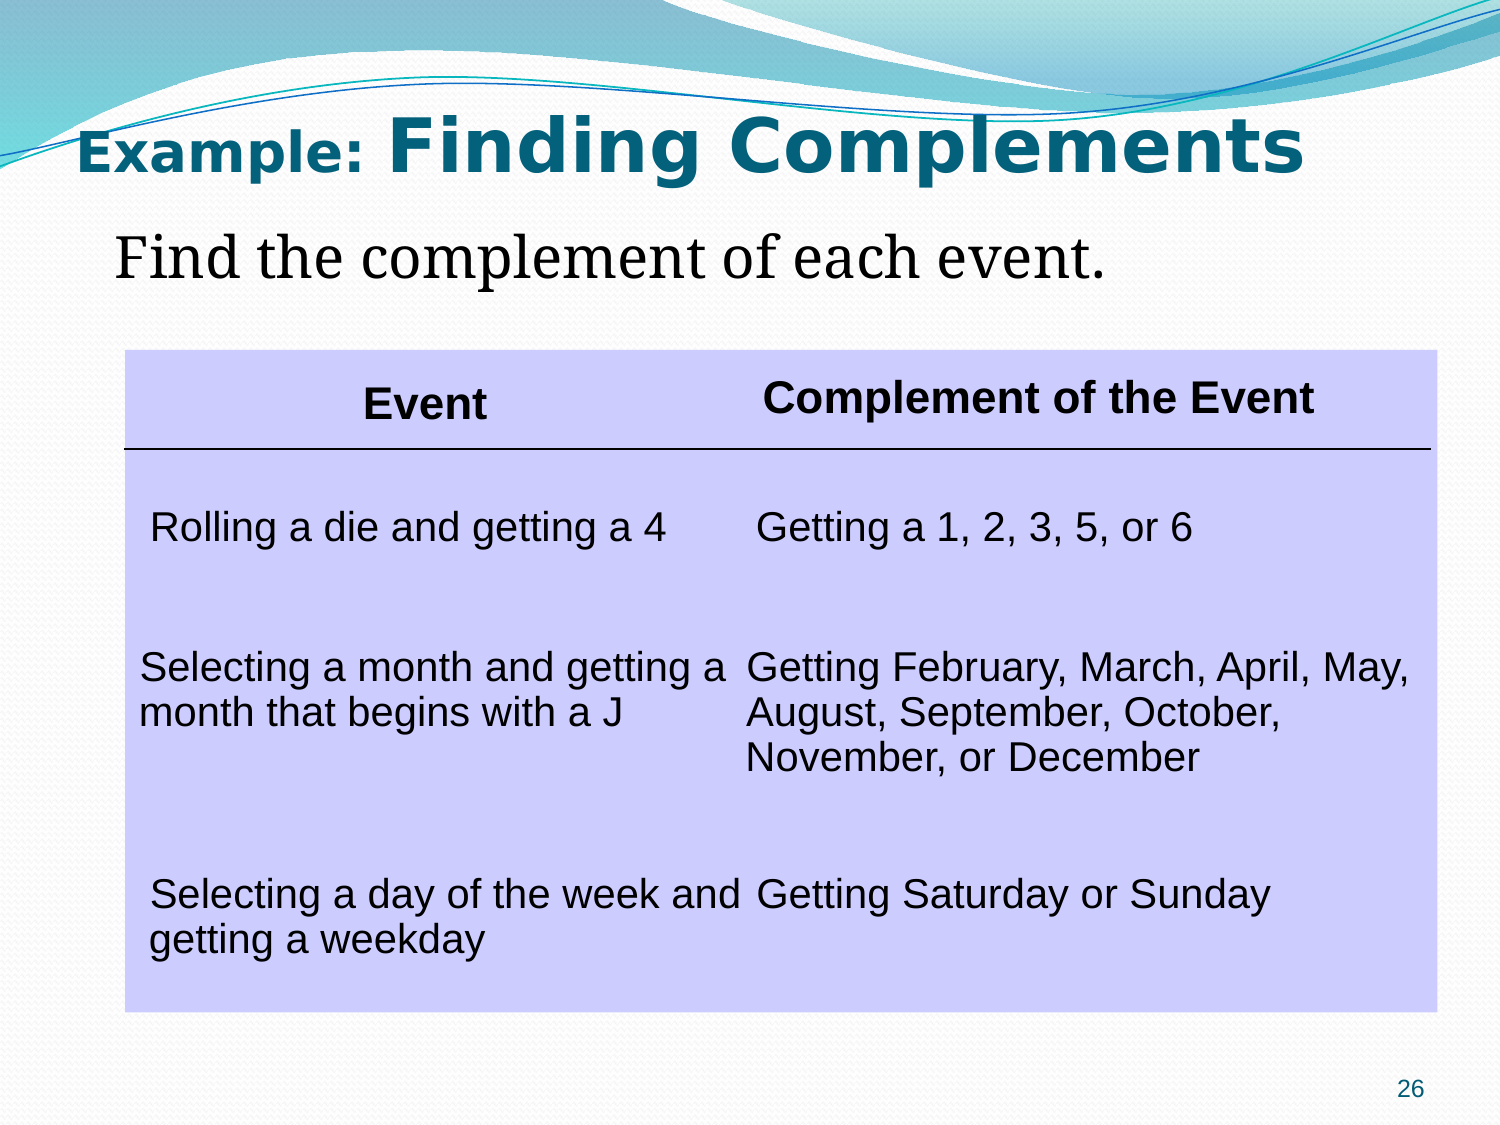

# Example: Finding Complements
Find the complement of each event.

Complement of the Event
Event

Rolling a die and getting a 4
Getting a 1, 2, 3, 5, or 6

Selecting a month and getting a
Getting February, March, April, May,
month that begins with a J
August, September, October,

November, or December

Selecting a day of the week and
Getting Saturday or Sunday
getting a weekday
26